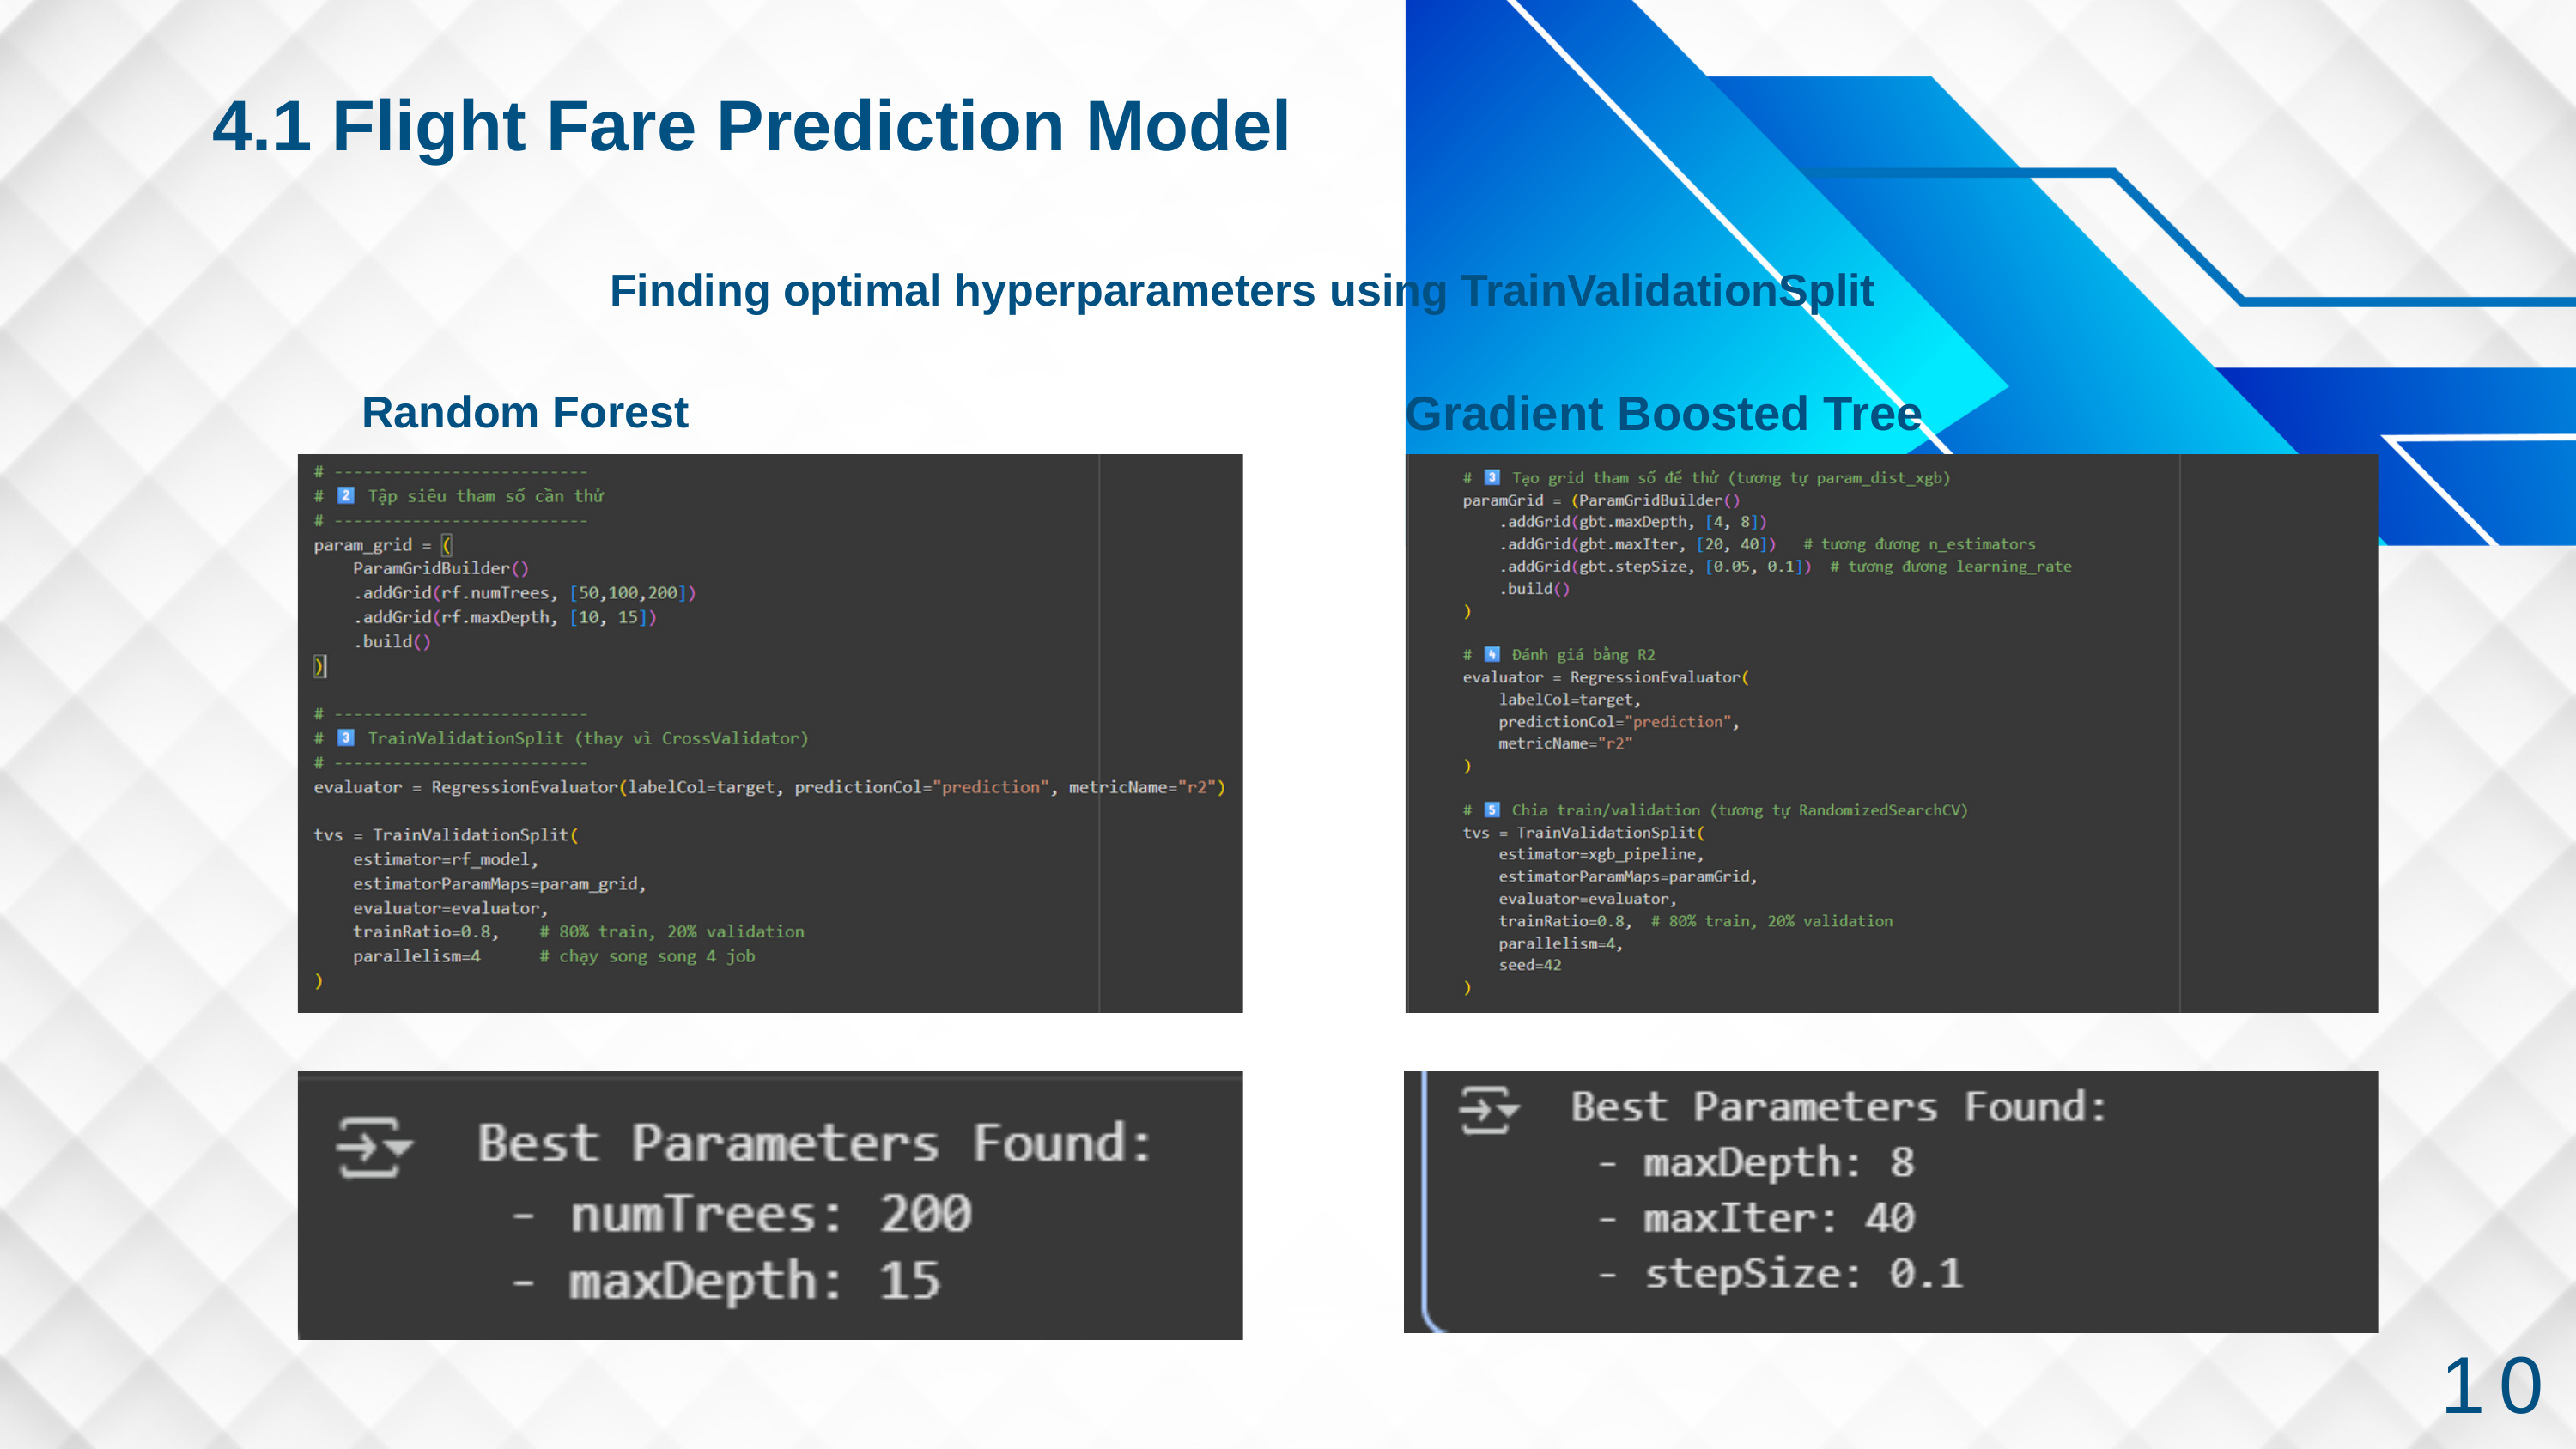

4.1 Flight Fare Prediction Model
Finding optimal hyperparameters using TrainValidationSplit
Gradient Boosted Tree
Random Forest

10